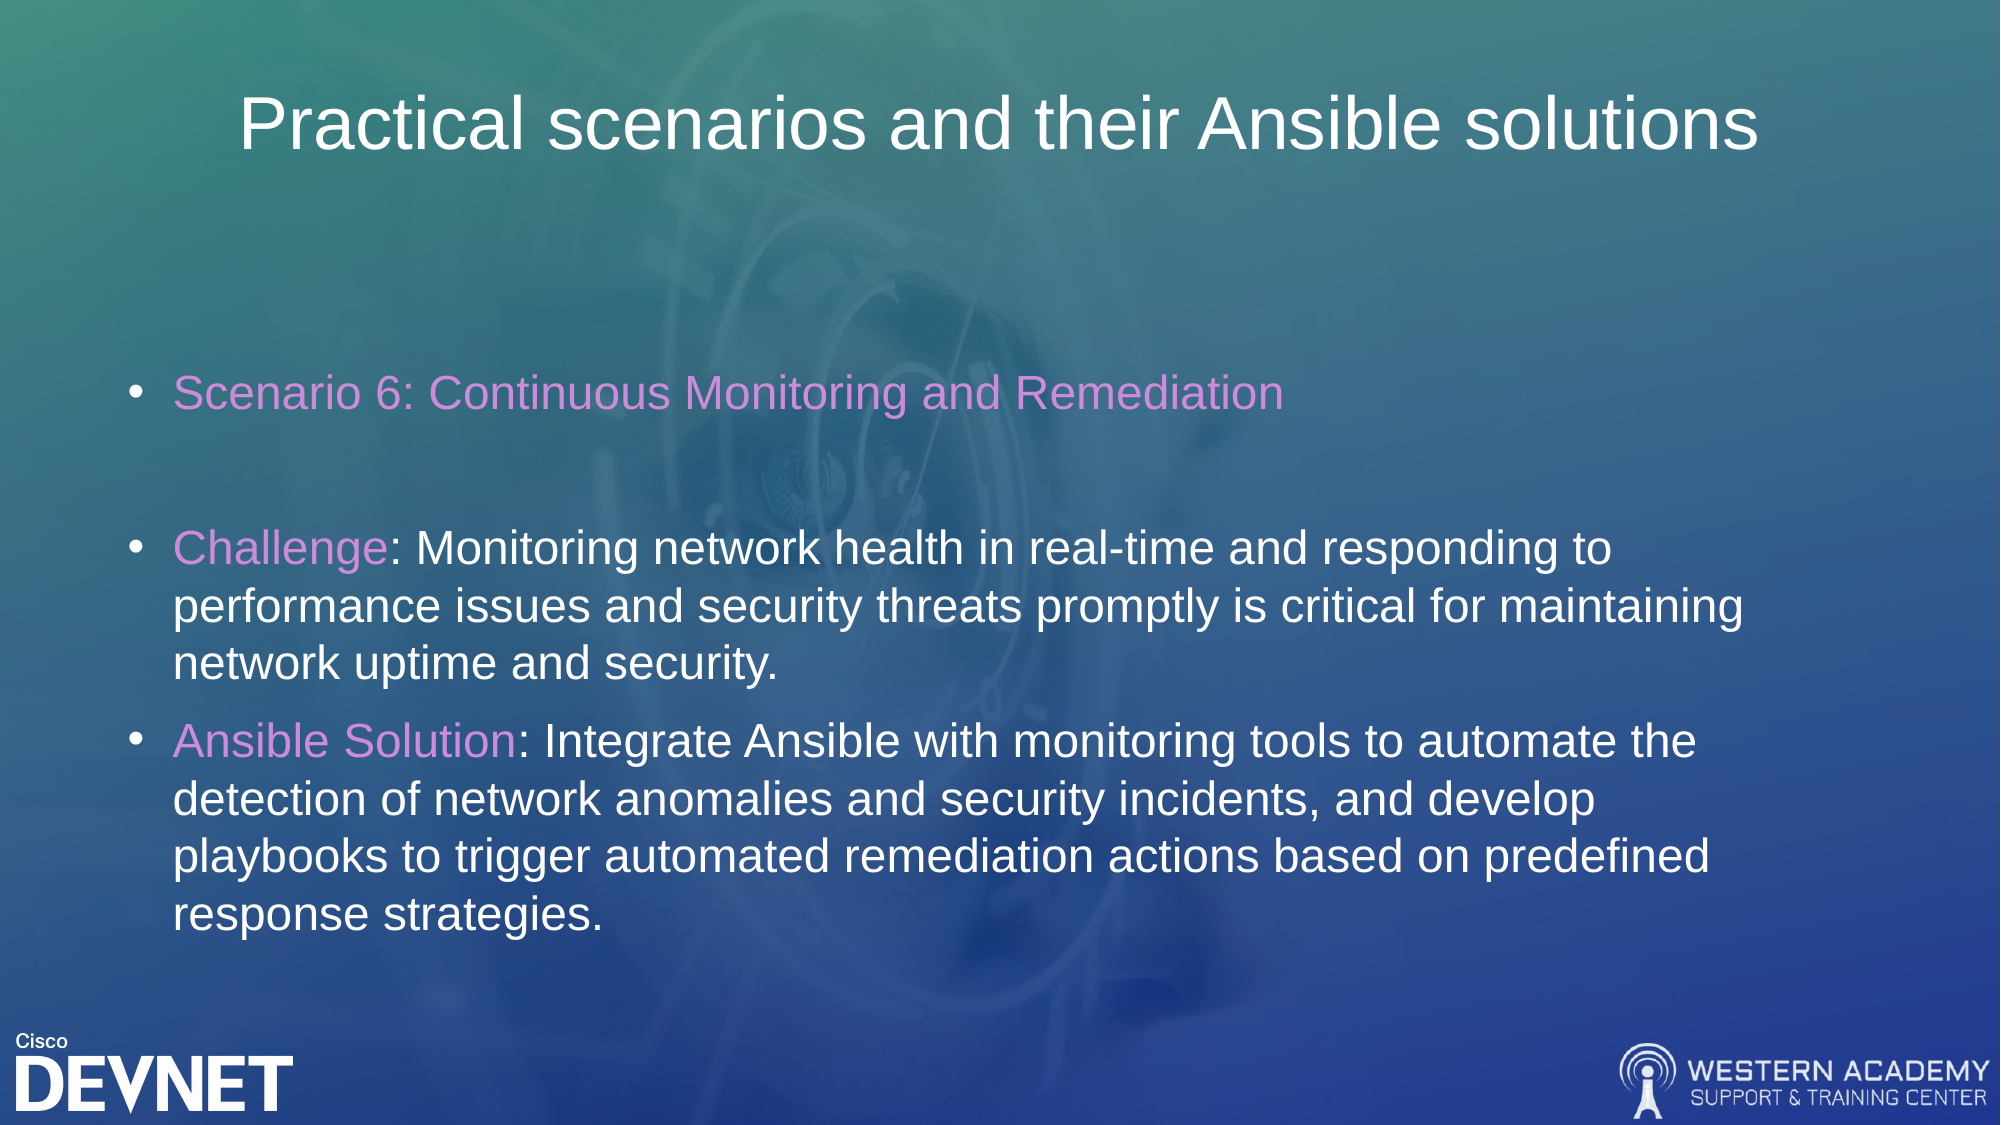

# Practical scenarios and their Ansible solutions
Scenario 6: Continuous Monitoring and Remediation

Challenge: Monitoring network health in real-time and responding to performance issues and security threats promptly is critical for maintaining network uptime and security.
Ansible Solution: Integrate Ansible with monitoring tools to automate the detection of network anomalies and security incidents, and develop playbooks to trigger automated remediation actions based on predefined response strategies.